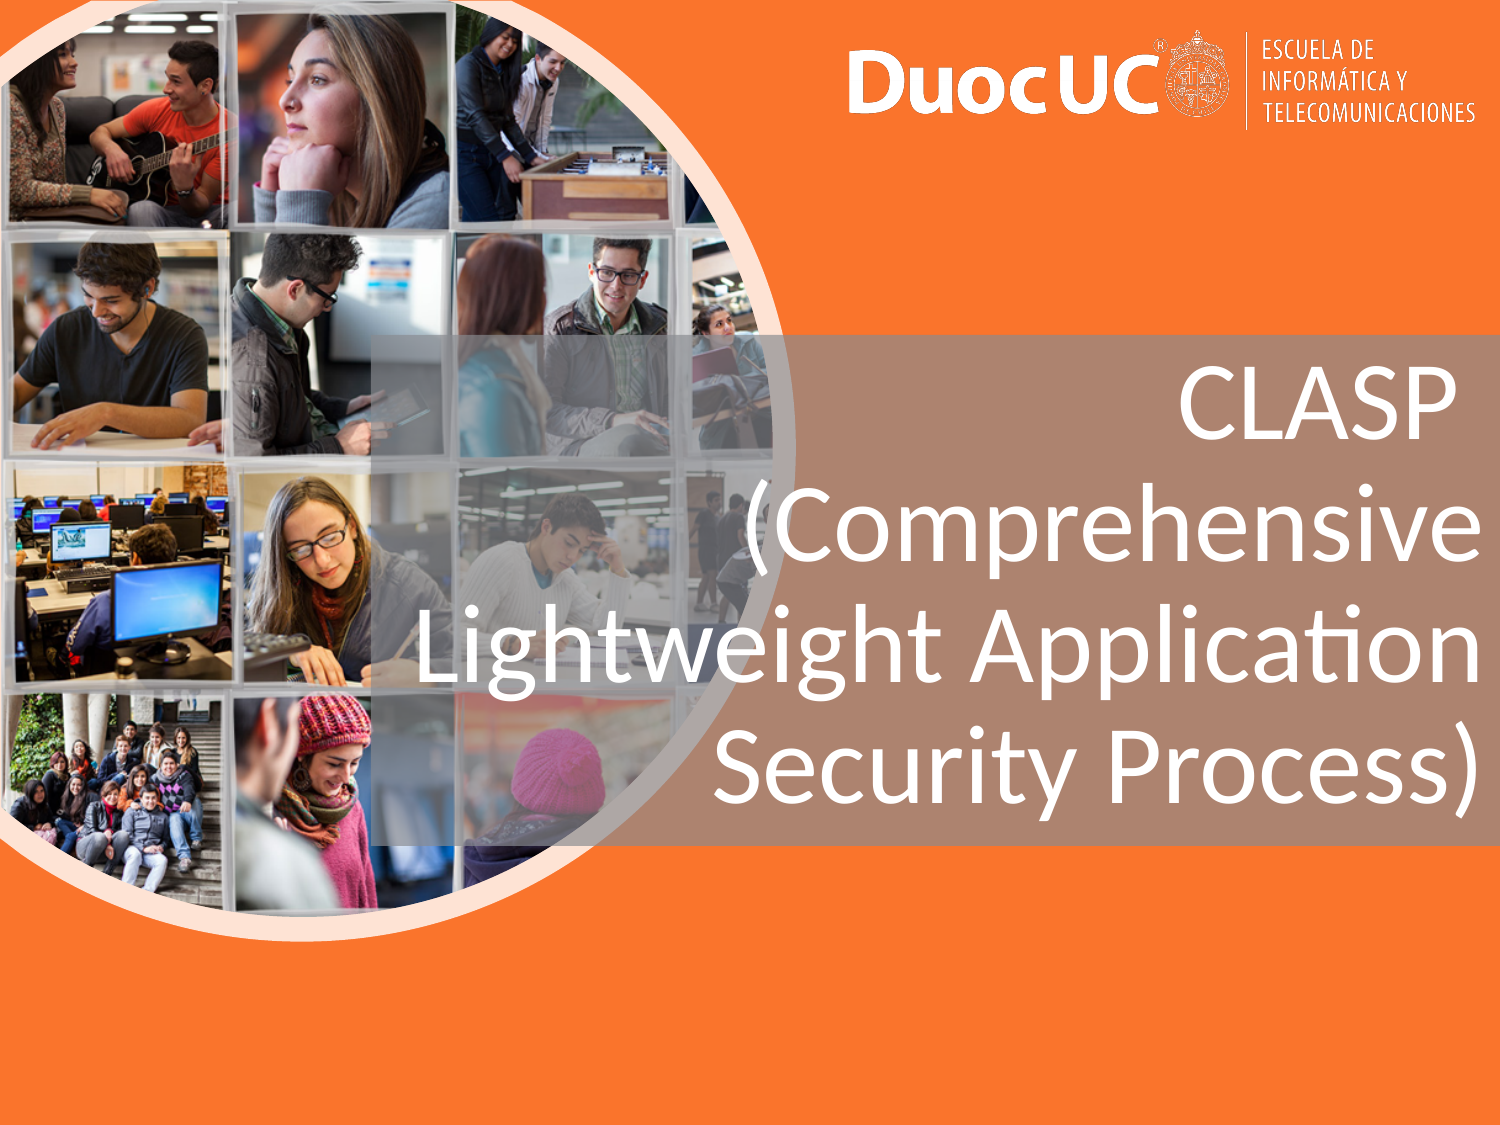

# CLASP (Comprehensive Lightweight Application Security Process)